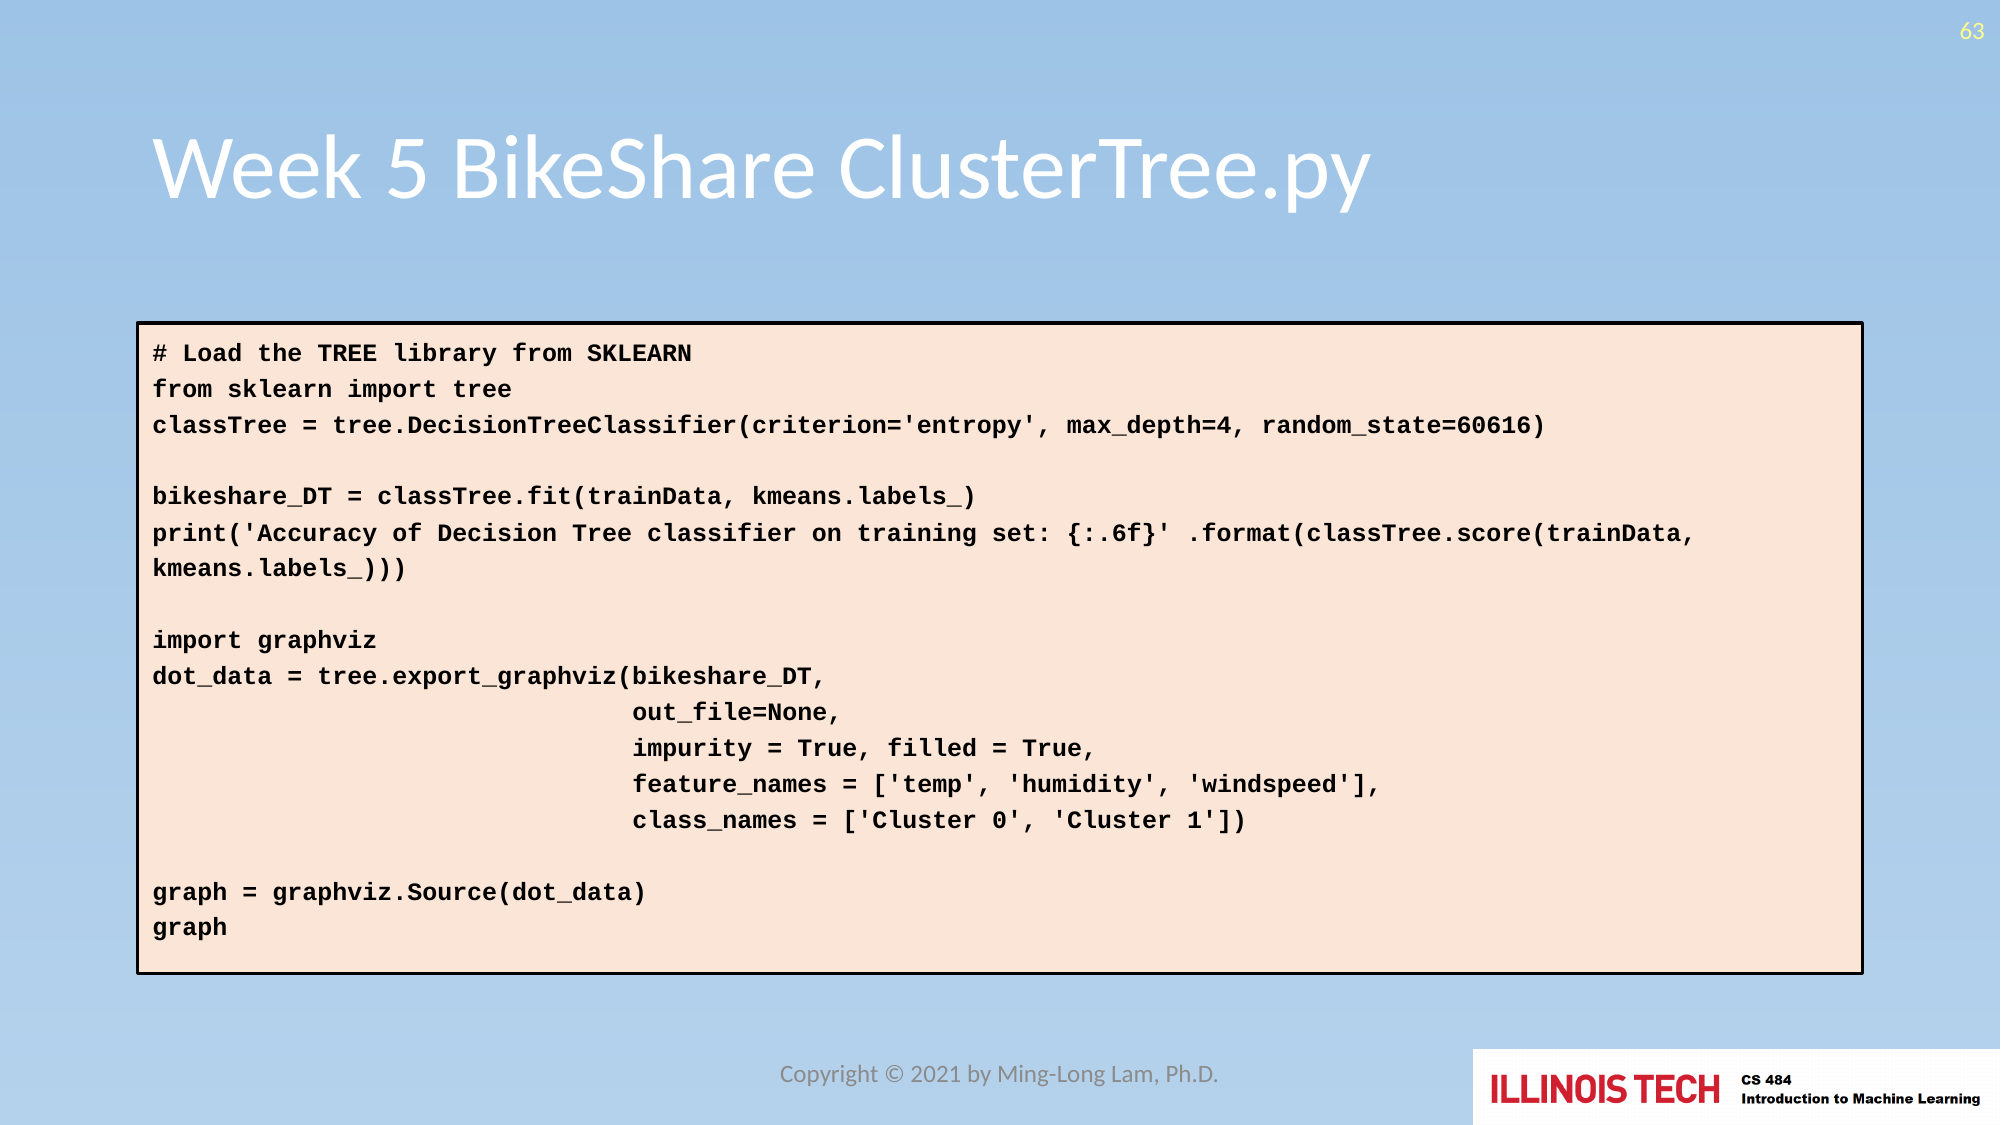

63
# Week 5 BikeShare ClusterTree.py
# Load the TREE library from SKLEARN
from sklearn import tree
classTree = tree.DecisionTreeClassifier(criterion='entropy', max_depth=4, random_state=60616)

bikeshare_DT = classTree.fit(trainData, kmeans.labels_)
print('Accuracy of Decision Tree classifier on training set: {:.6f}' .format(classTree.score(trainData, kmeans.labels_)))

import graphviz
dot_data = tree.export_graphviz(bikeshare_DT,
                                out_file=None,
                                impurity = True, filled = True,
                                feature_names = ['temp', 'humidity', 'windspeed'],
                                class_names = ['Cluster 0', 'Cluster 1'])

graph = graphviz.Source(dot_data)
graph
Copyright © 2021 by Ming-Long Lam, Ph.D.